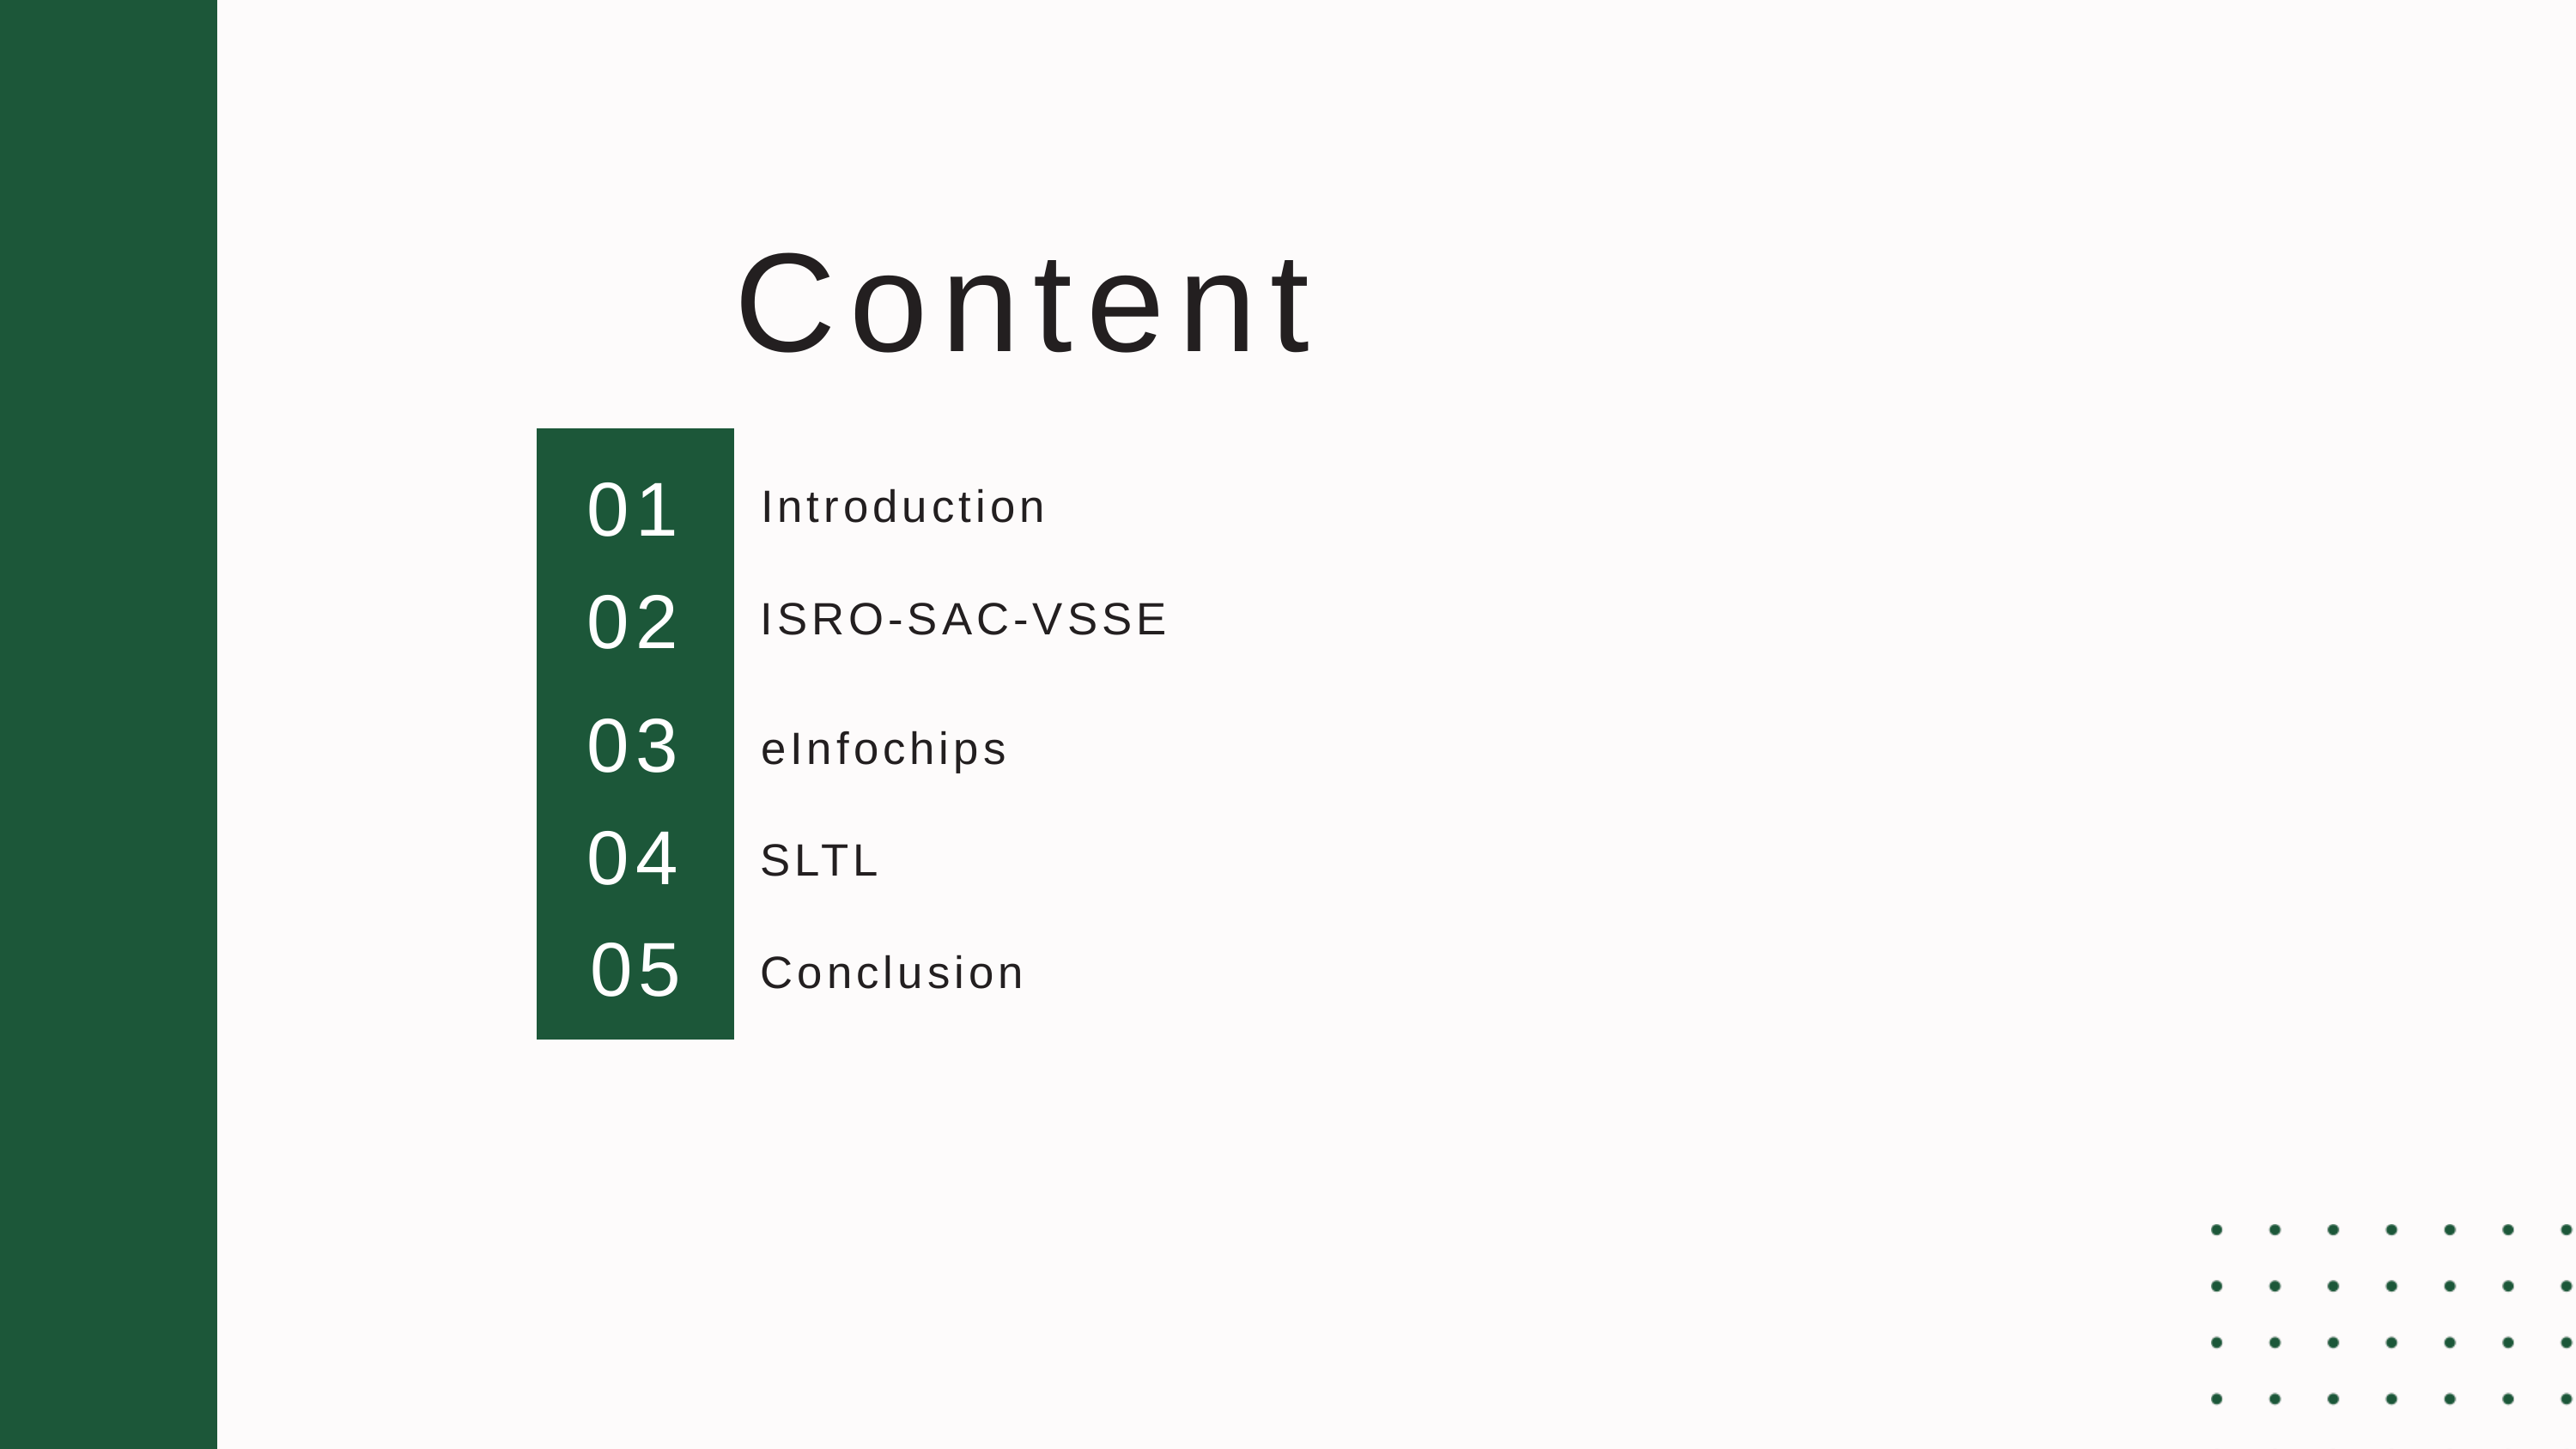

Content

01
Introduction
02
ISRO-SAC-VSSE
03
eInfochips
04
SLTL
05
Conclusion